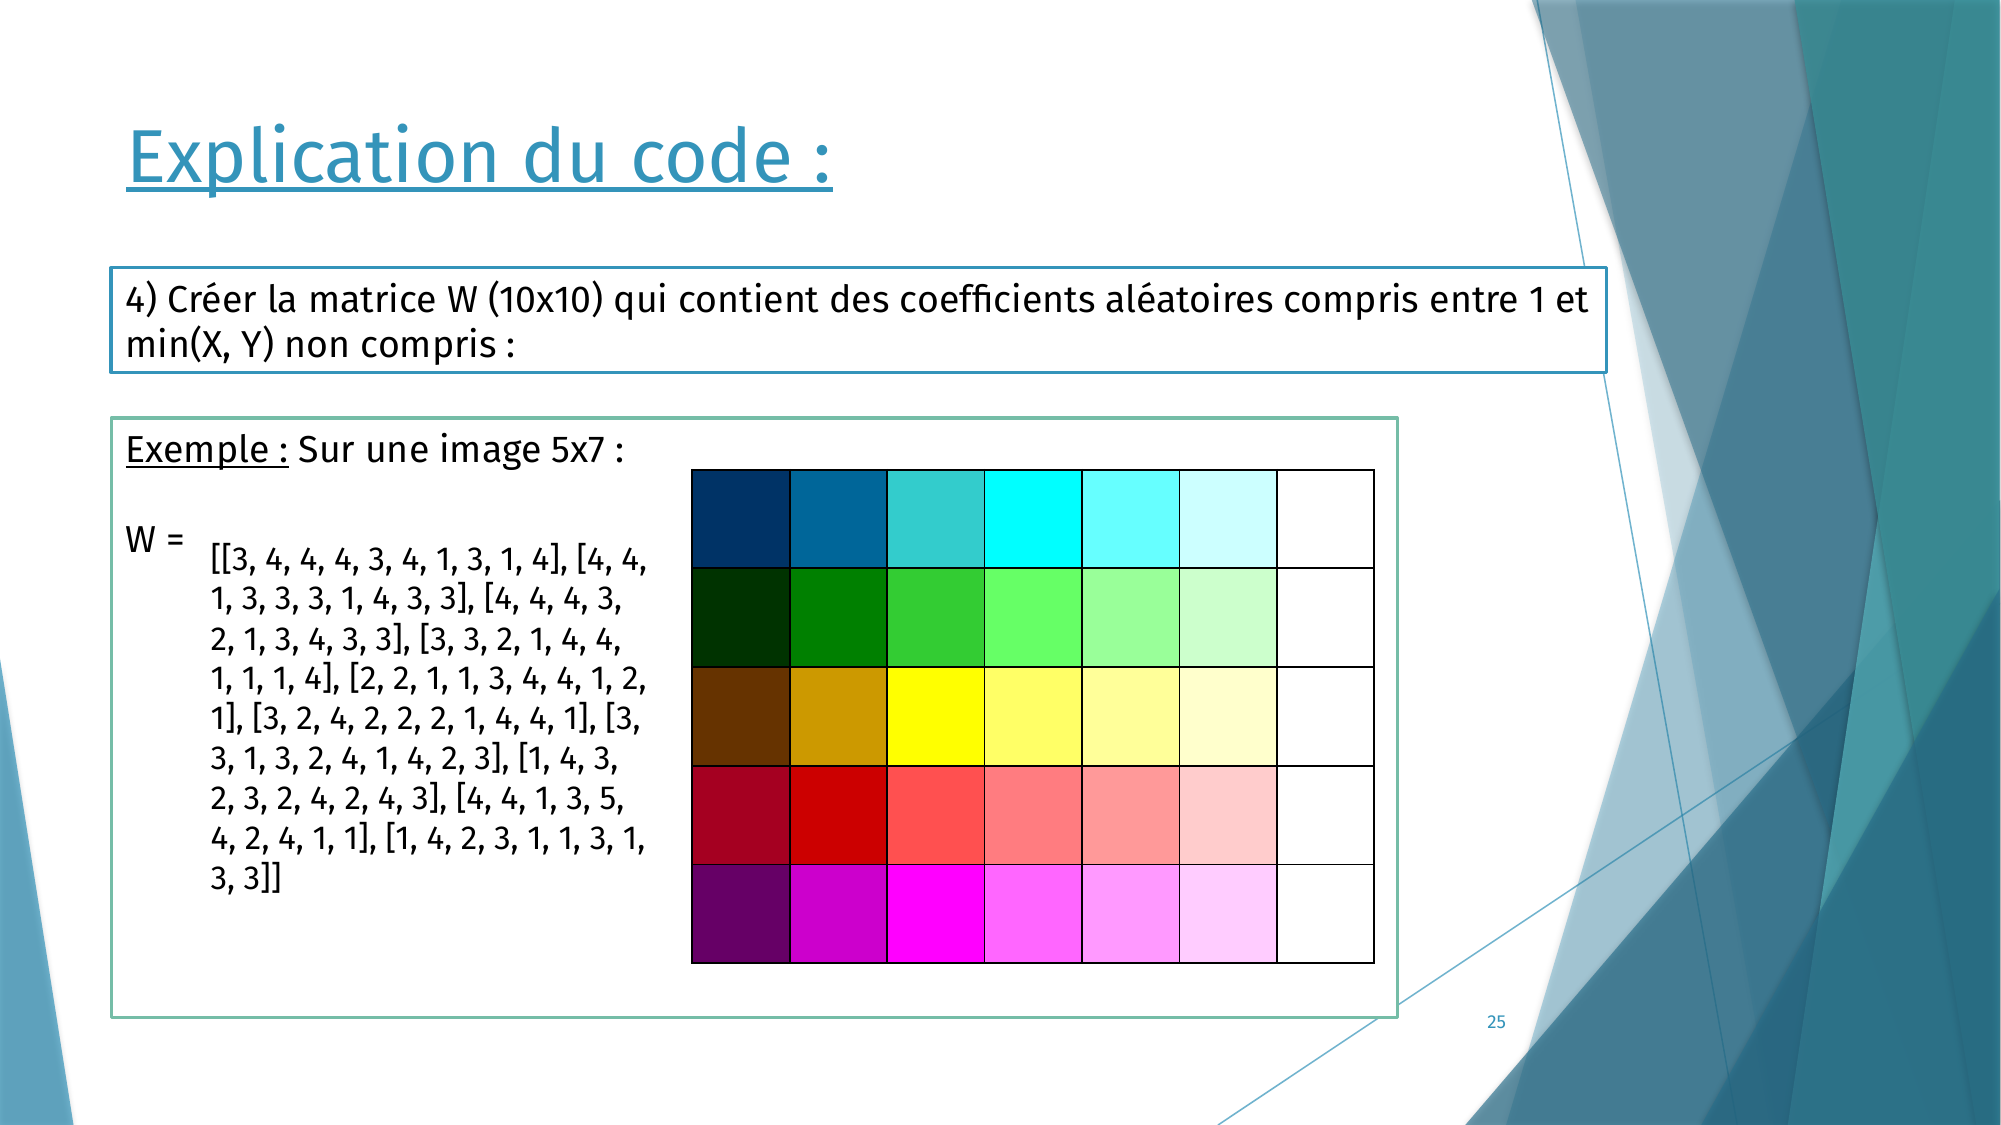

# Explication du code :
4) Créer la matrice W (10x10) qui contient des coefficients aléatoires compris entre 1 et min(X, Y) non compris :
Exemple : Sur une image 5x7 :

W =

|  |  |  |  |  |  |  |
| --- | --- | --- | --- | --- | --- | --- |
|  |  |  |  |  |  |  |
|  |  |  |  |  |  |  |
|  |  |  |  |  |  |  |
|  |  |  |  |  |  |  |
[[3, 4, 4, 4, 3, 4, 1, 3, 1, 4], [4, 4, 1, 3, 3, 3, 1, 4, 3, 3], [4, 4, 4, 3, 2, 1, 3, 4, 3, 3], [3, 3, 2, 1, 4, 4, 1, 1, 1, 4], [2, 2, 1, 1, 3, 4, 4, 1, 2, 1], [3, 2, 4, 2, 2, 2, 1, 4, 4, 1], [3, 3, 1, 3, 2, 4, 1, 4, 2, 3], [1, 4, 3, 2, 3, 2, 4, 2, 4, 3], [4, 4, 1, 3, 5, 4, 2, 4, 1, 1], [1, 4, 2, 3, 1, 1, 3, 1, 3, 3]]
25